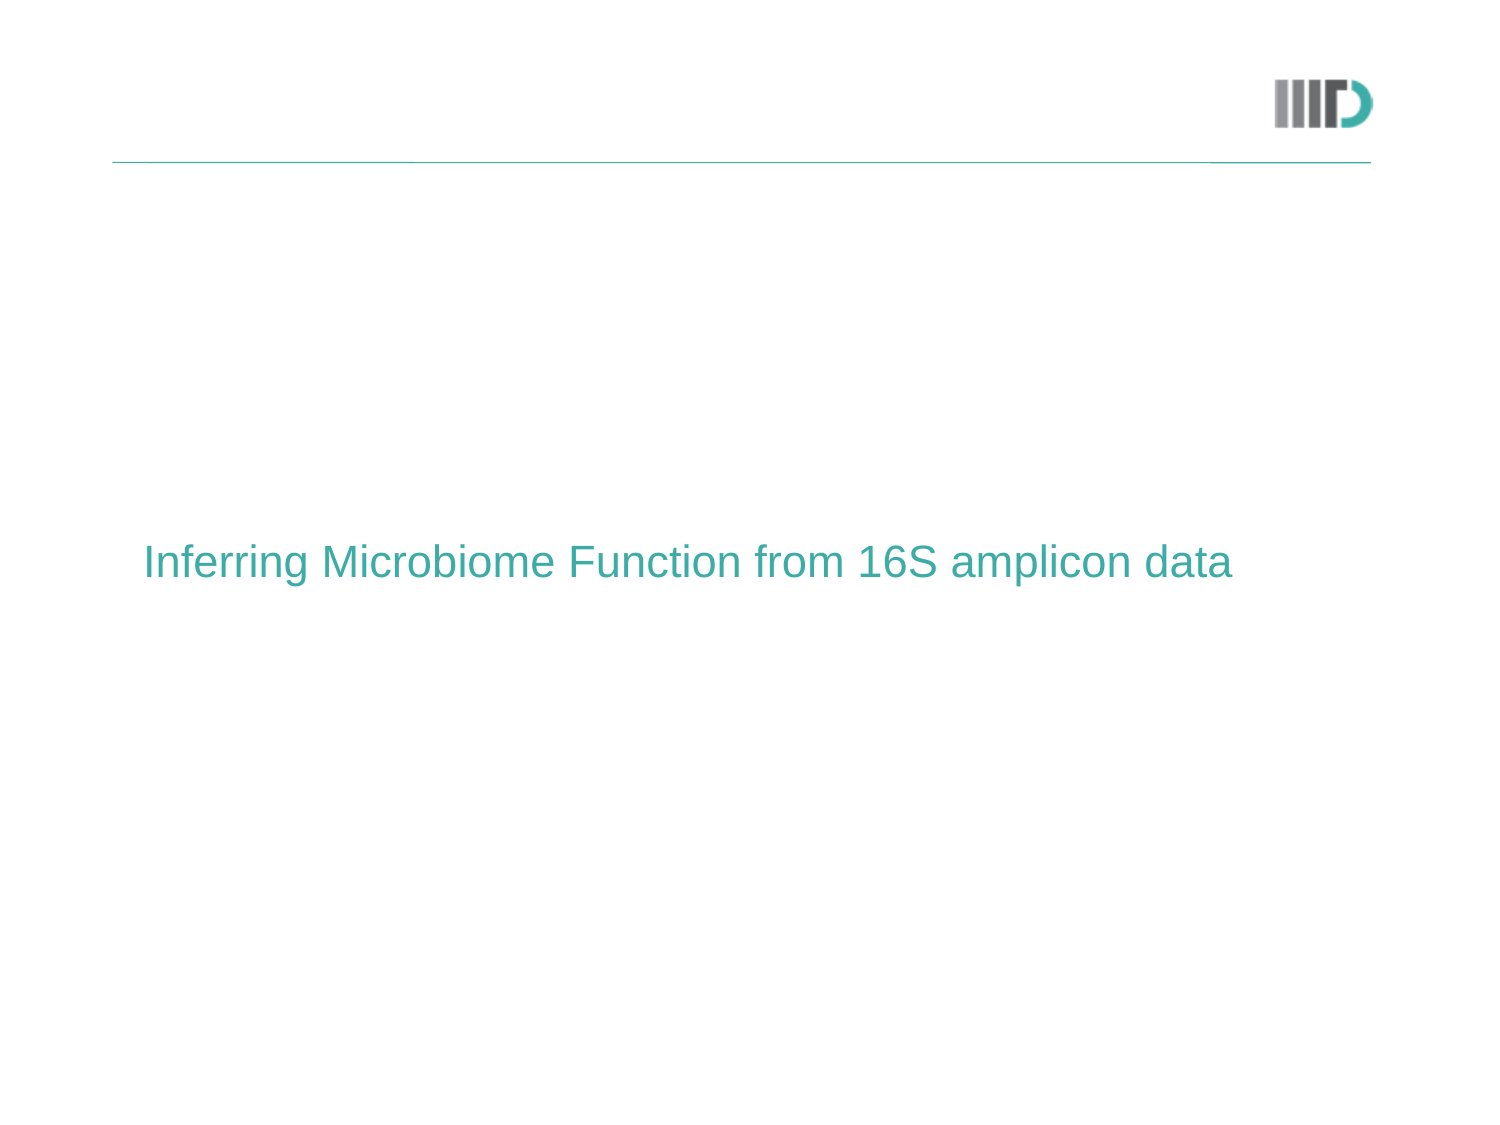

# Inferring Microbiome Function from 16S amplicon data